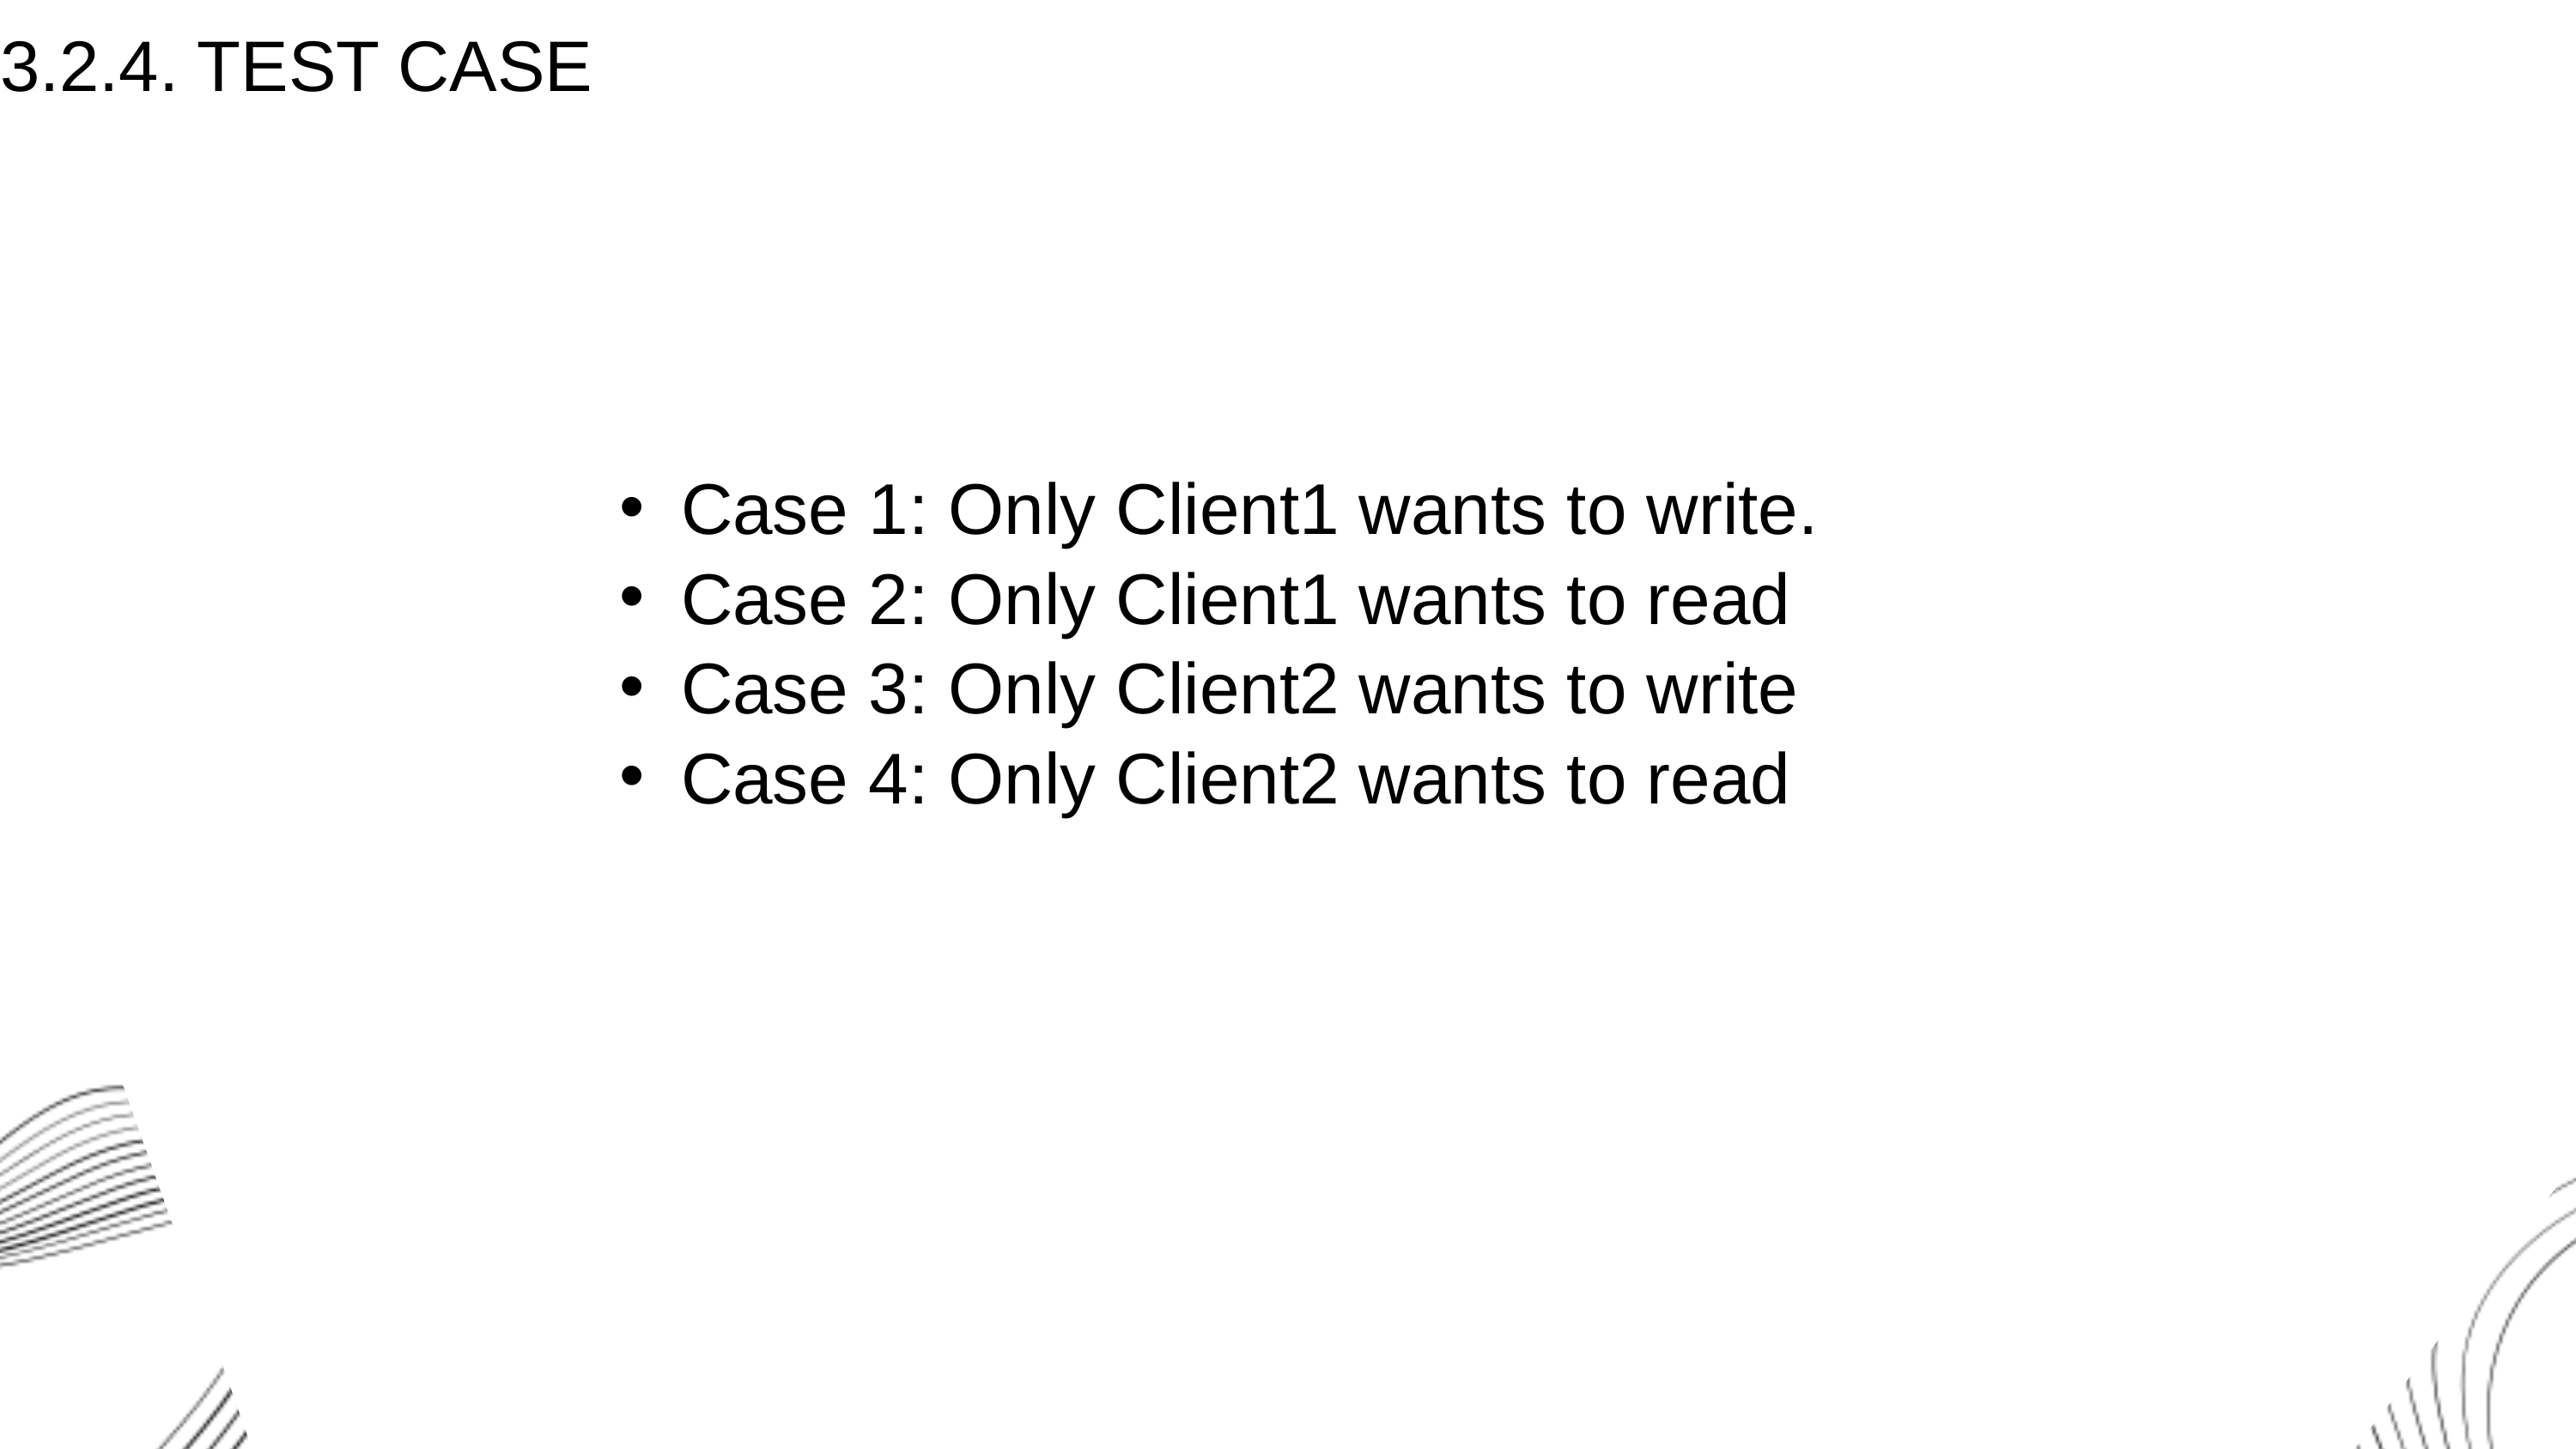

3.2.4. TEST CASE
Case 1: Only Client1 wants to write.
Case 2: Only Client1 wants to read
Case 3: Only Client2 wants to write
Case 4: Only Client2 wants to read